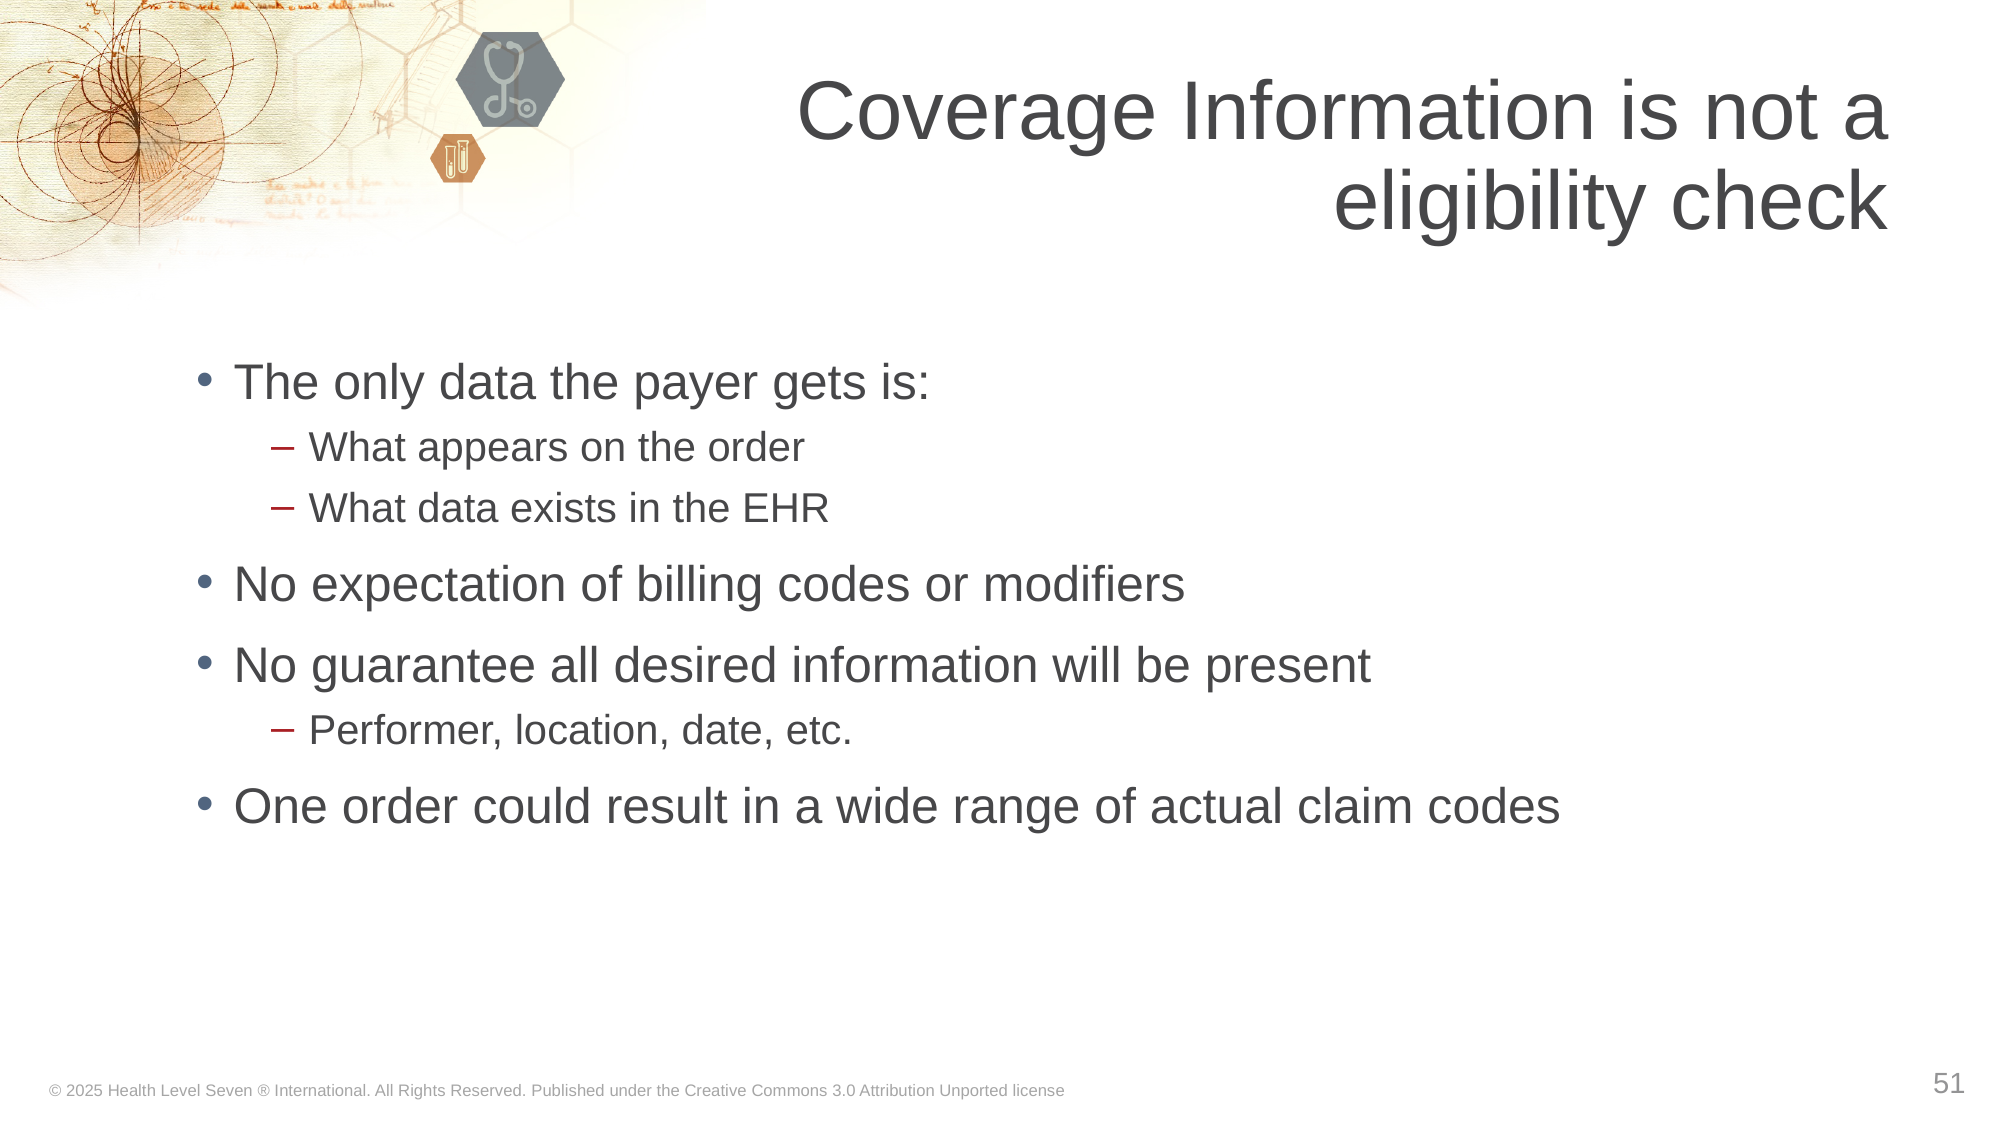

# Coverage Information is not a eligibility check
The only data the payer gets is:
What appears on the order
What data exists in the EHR
No expectation of billing codes or modifiers
No guarantee all desired information will be present
Performer, location, date, etc.
One order could result in a wide range of actual claim codes
51